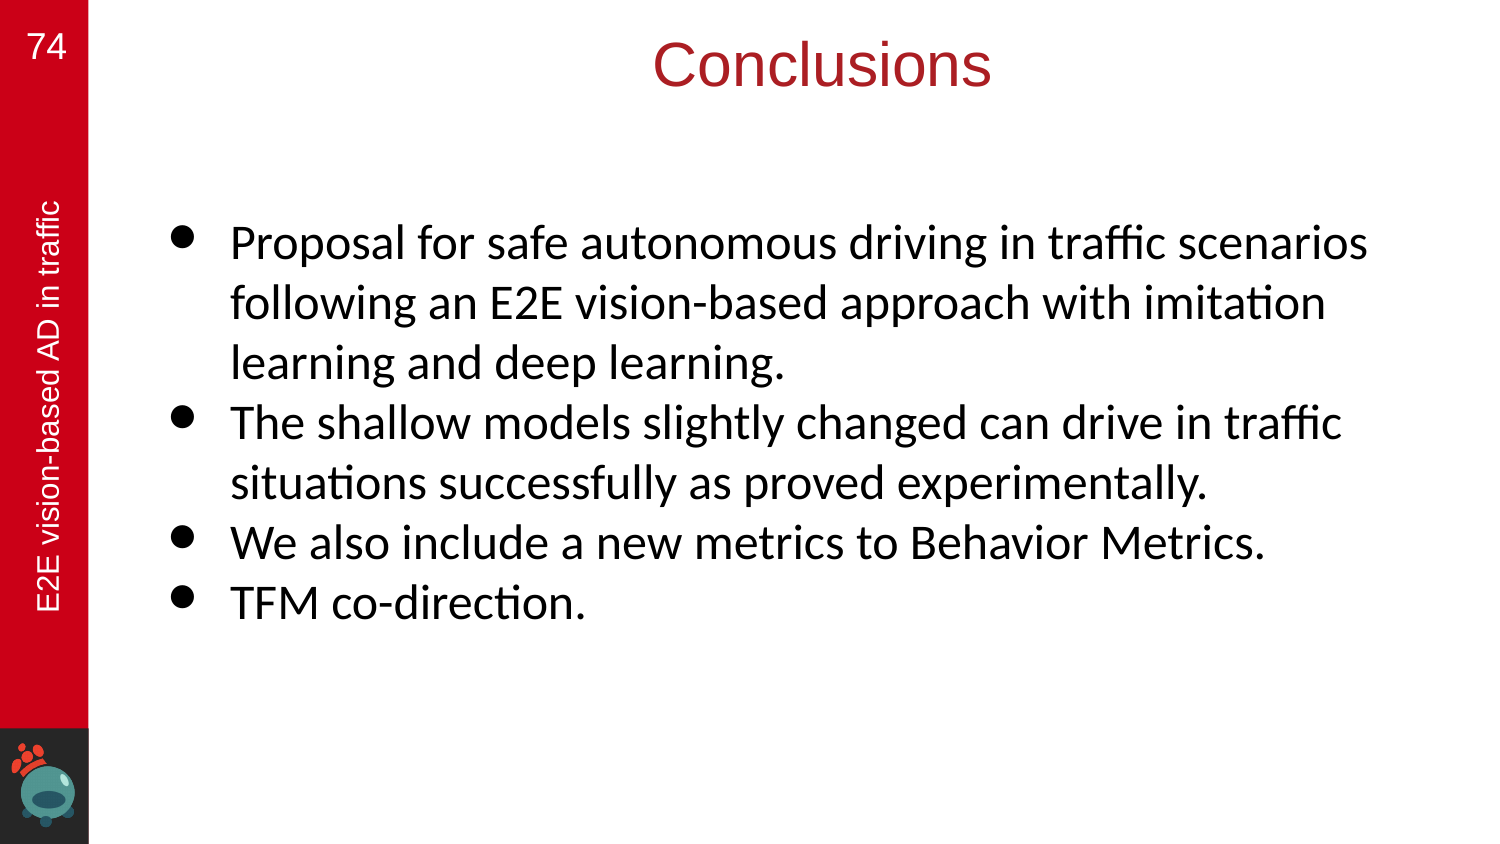

74
# Conclusions
Proposal for safe autonomous driving in traffic scenarios following an E2E vision-based approach with imitation learning and deep learning.
The shallow models slightly changed can drive in traffic situations successfully as proved experimentally.
We also include a new metrics to Behavior Metrics.
TFM co-direction.
E2E vision-based AD in traffic